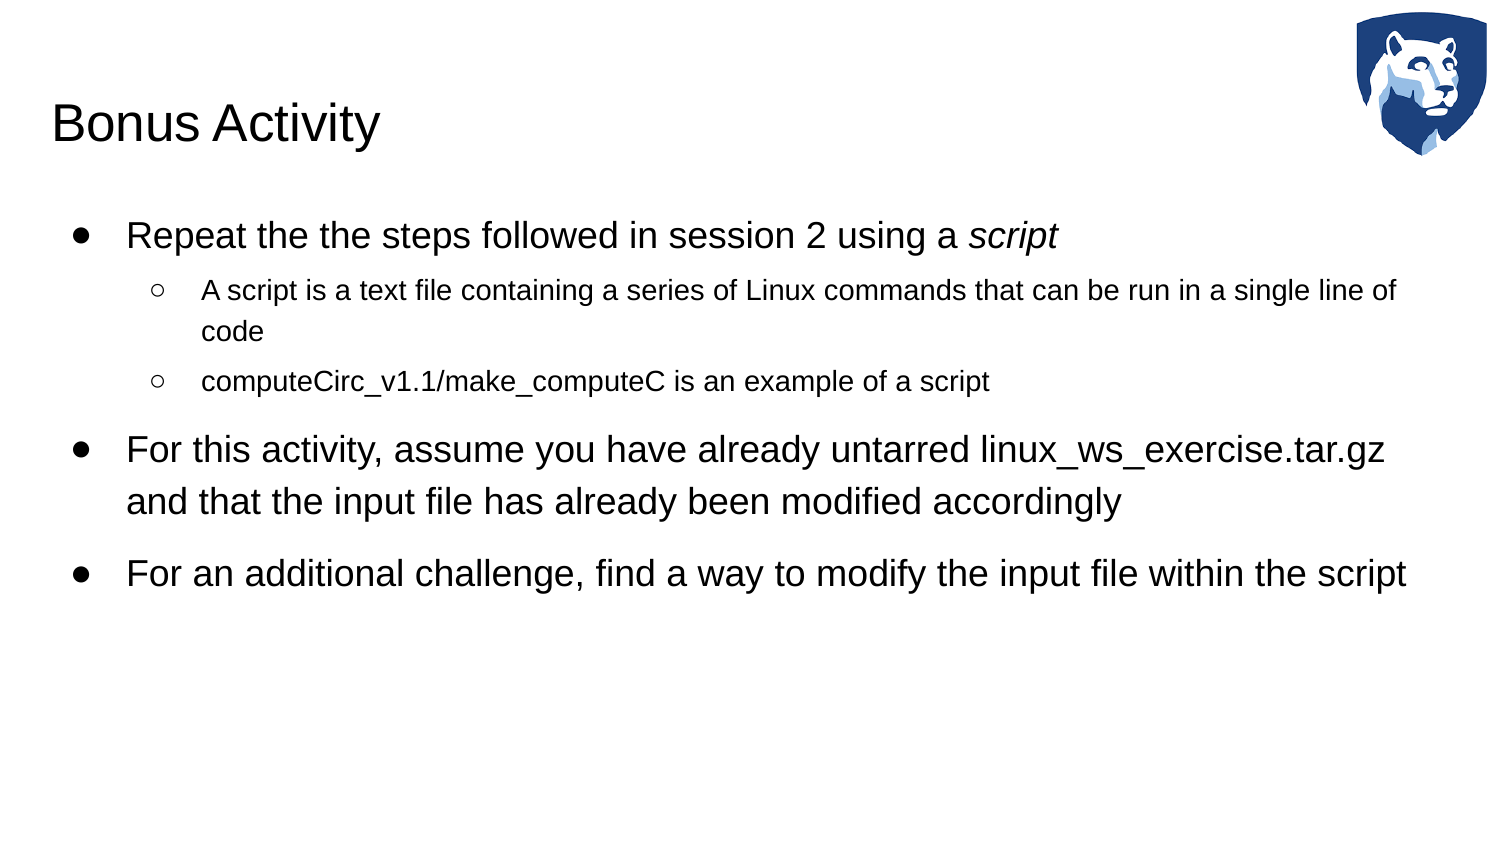

# Bonus Activity
Repeat the the steps followed in session 2 using a script
A script is a text file containing a series of Linux commands that can be run in a single line of code
computeCirc_v1.1/make_computeC is an example of a script
For this activity, assume you have already untarred linux_ws_exercise.tar.gz and that the input file has already been modified accordingly
For an additional challenge, find a way to modify the input file within the script